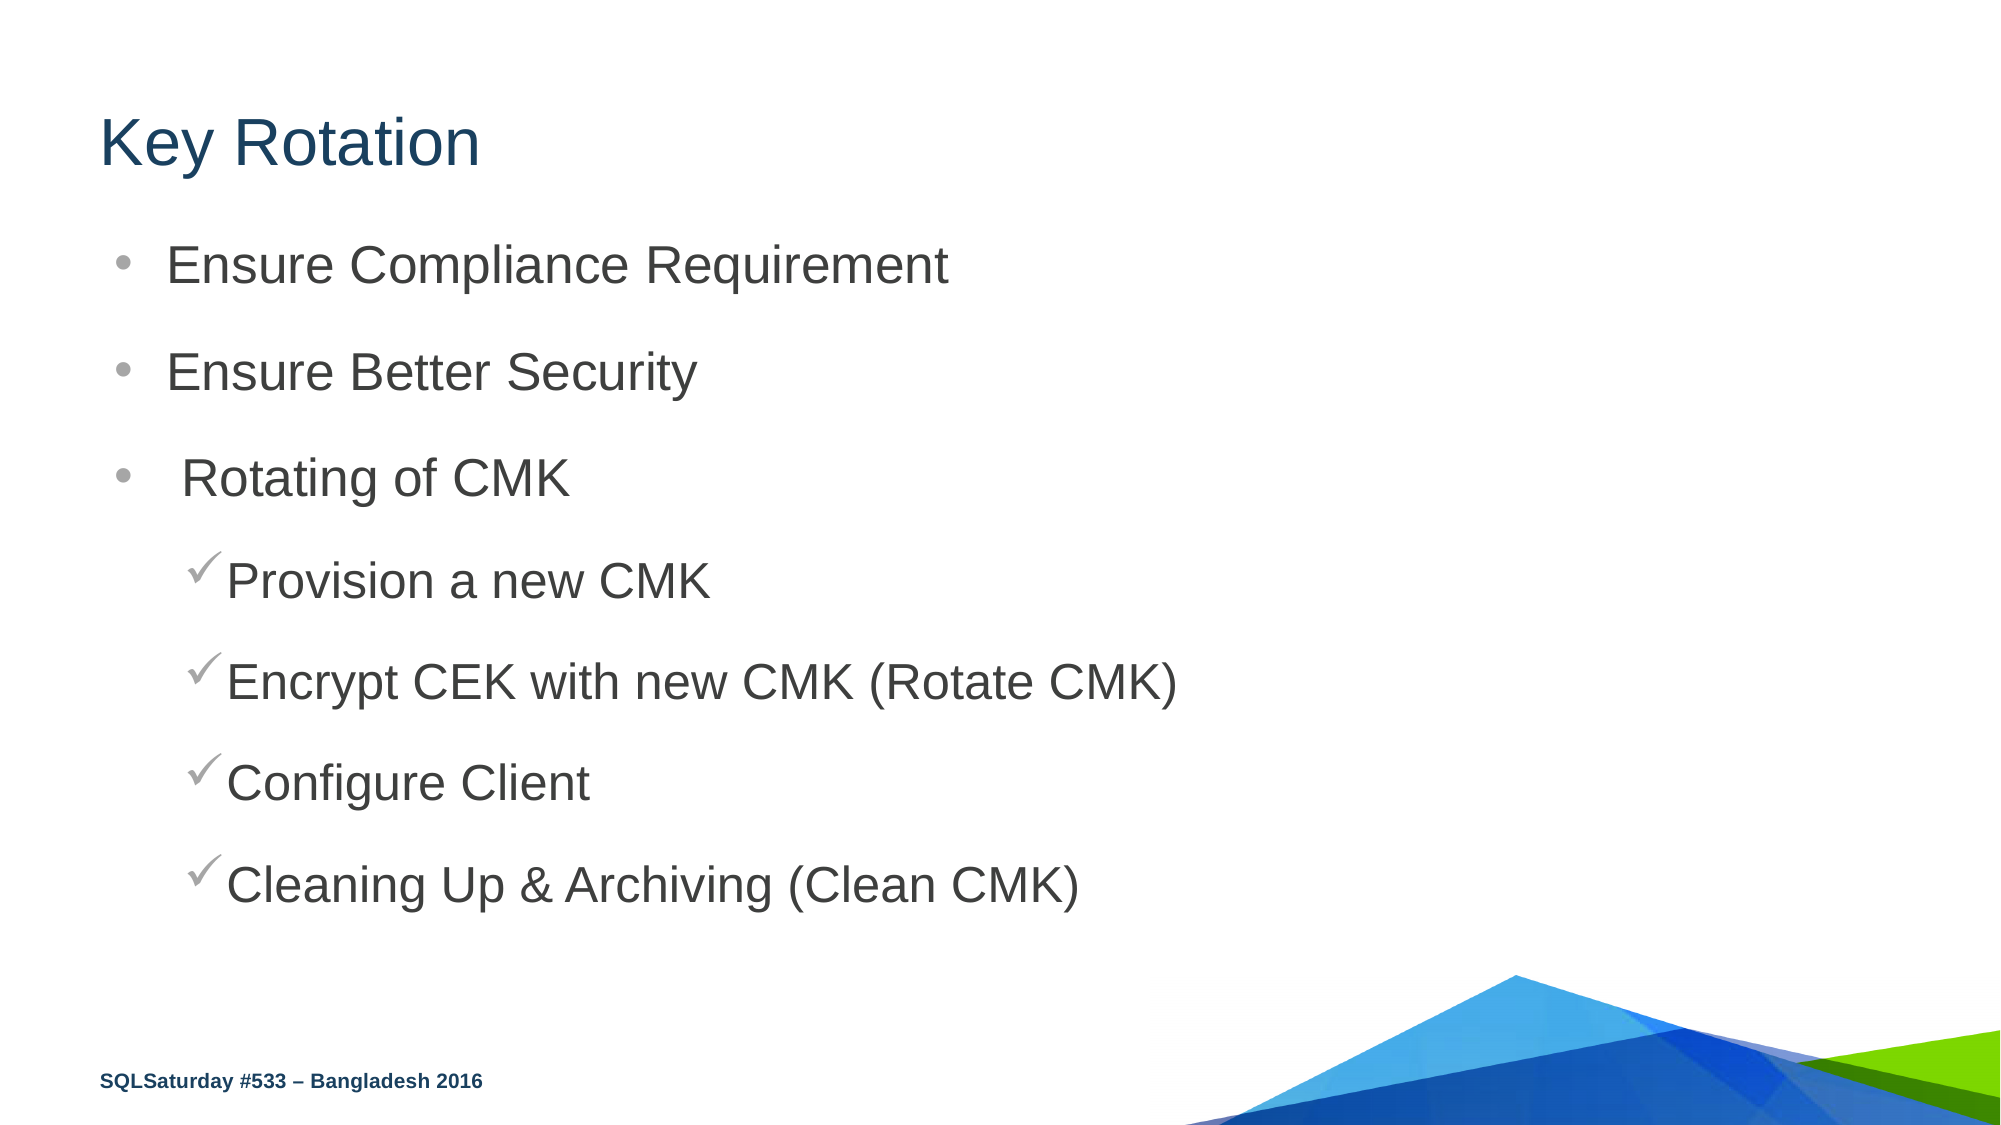

# Key Rotation

Ensure Compliance Requirement
Ensure Better Security
 Rotating of CMK
Provision a new CMK
Encrypt CEK with new CMK (Rotate CMK)
Configure Client
Cleaning Up & Archiving (Clean CMK)

SQLSaturday #533 – Bangladesh 2016